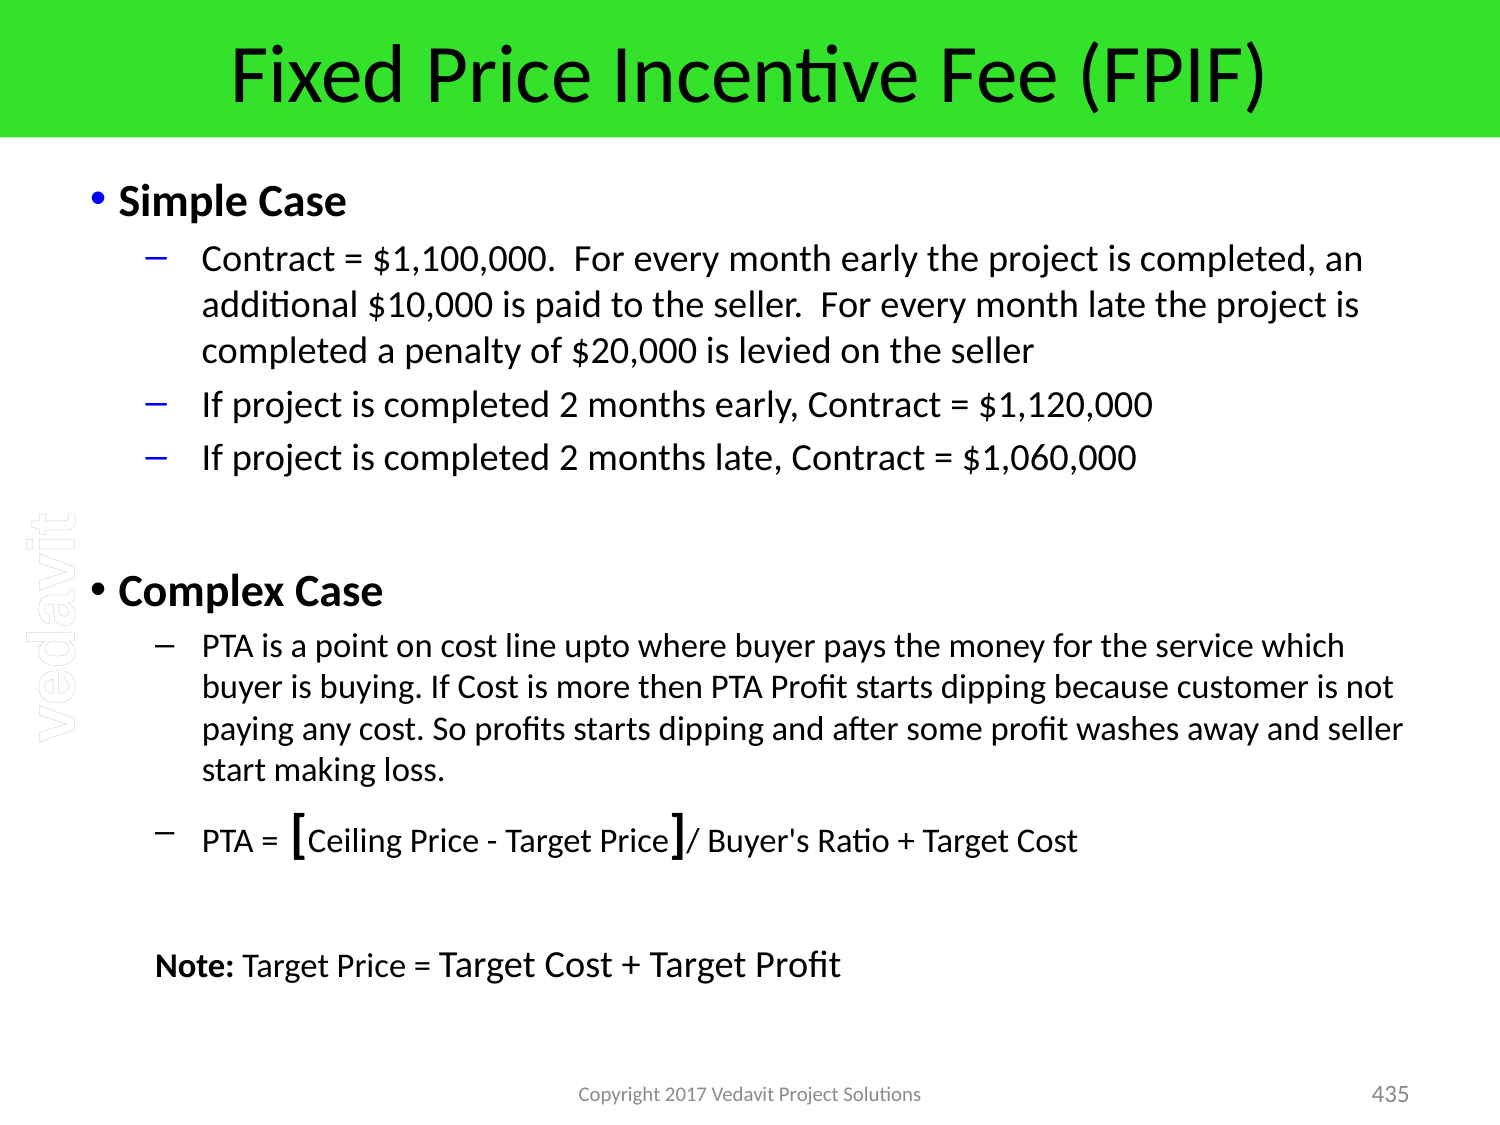

# Fixed Price Incentive Fee (FPIF)
Simple Case
Contract = $1,100,000.  For every month early the project is completed, an additional $10,000 is paid to the seller.  For every month late the project is completed a penalty of $20,000 is levied on the seller
If project is completed 2 months early, Contract = $1,120,000
If project is completed 2 months late, Contract = $1,060,000

Complex Case
PTA is a point on cost line upto where buyer pays the money for the service which buyer is buying. If Cost is more then PTA Profit starts dipping because customer is not paying any cost. So profits starts dipping and after some profit washes away and seller start making loss.
PTA = [Ceiling Price - Target Price]/ Buyer's Ratio + Target Cost

Note: Target Price = Target Cost + Target Profit

Copyright 2017 Vedavit Project Solutions
435